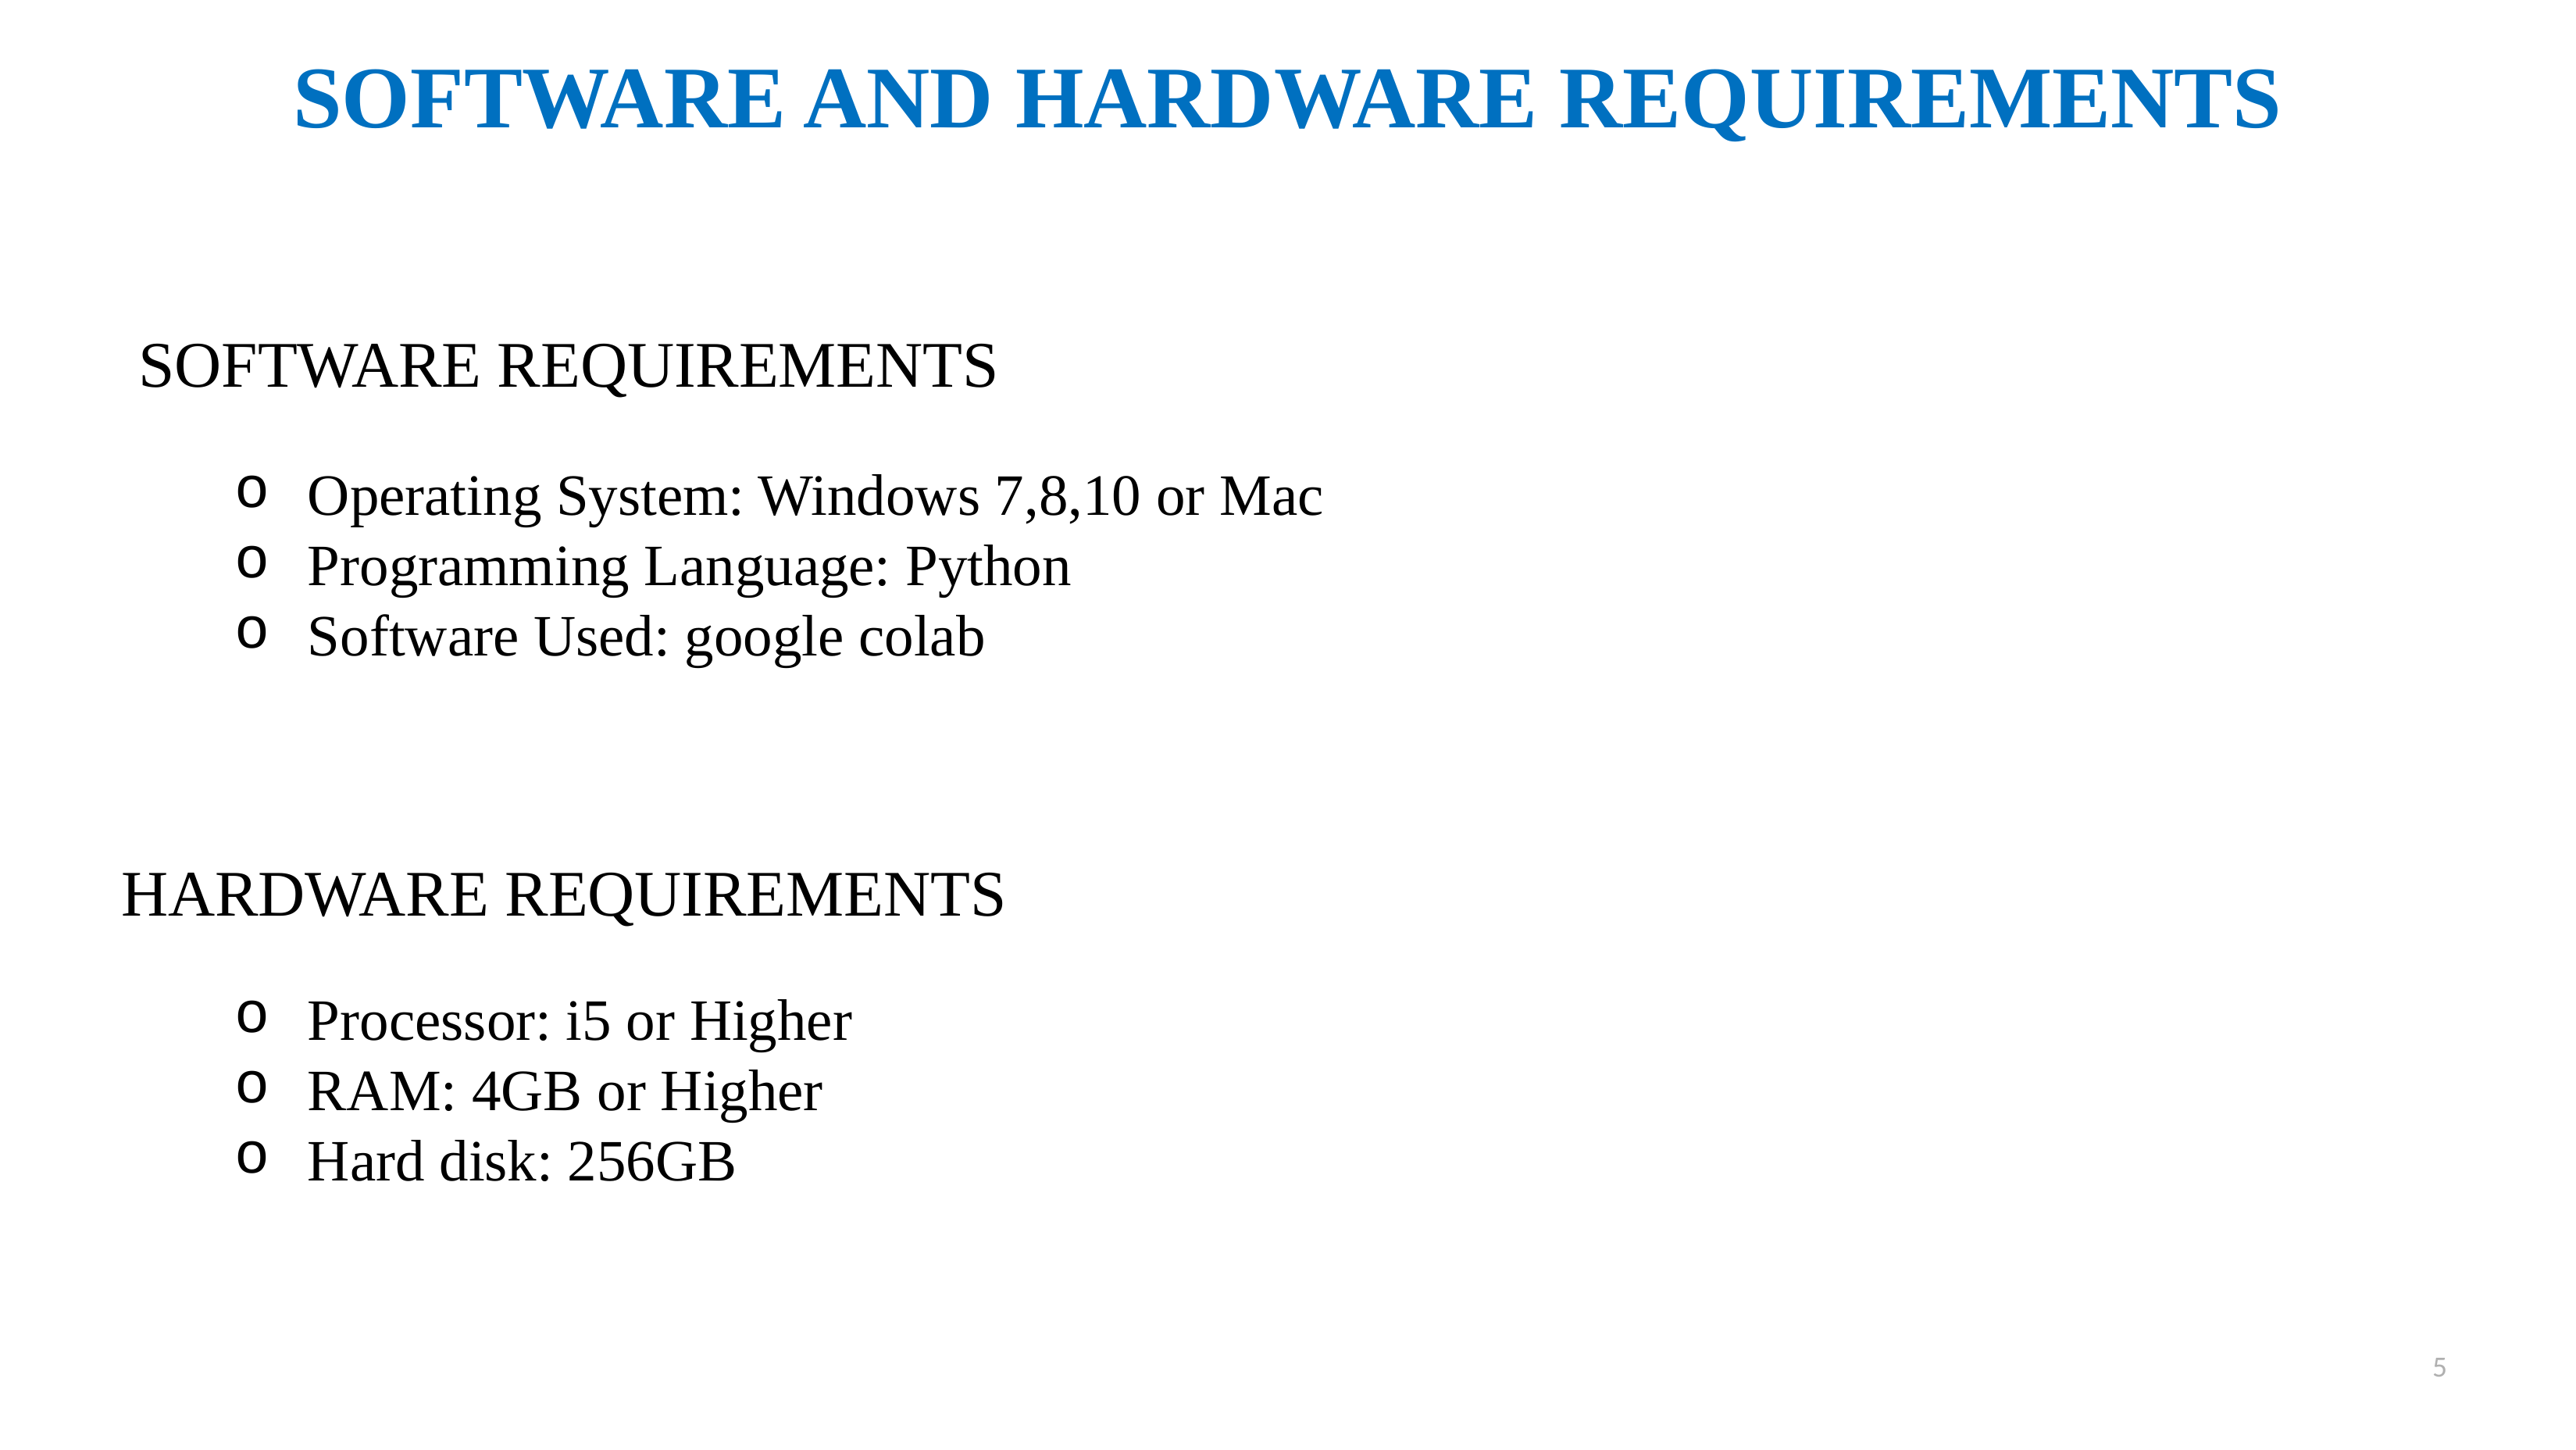

# SOFTWARE AND HARDWARE REQUIREMENTS
SOFTWARE REQUIREMENTS
Operating System: Windows 7,8,10 or Mac
Programming Language: Python
Software Used: google colab
HARDWARE REQUIREMENTS
Processor: i5 or Higher
RAM: 4GB or Higher
Hard disk: 256GB
5